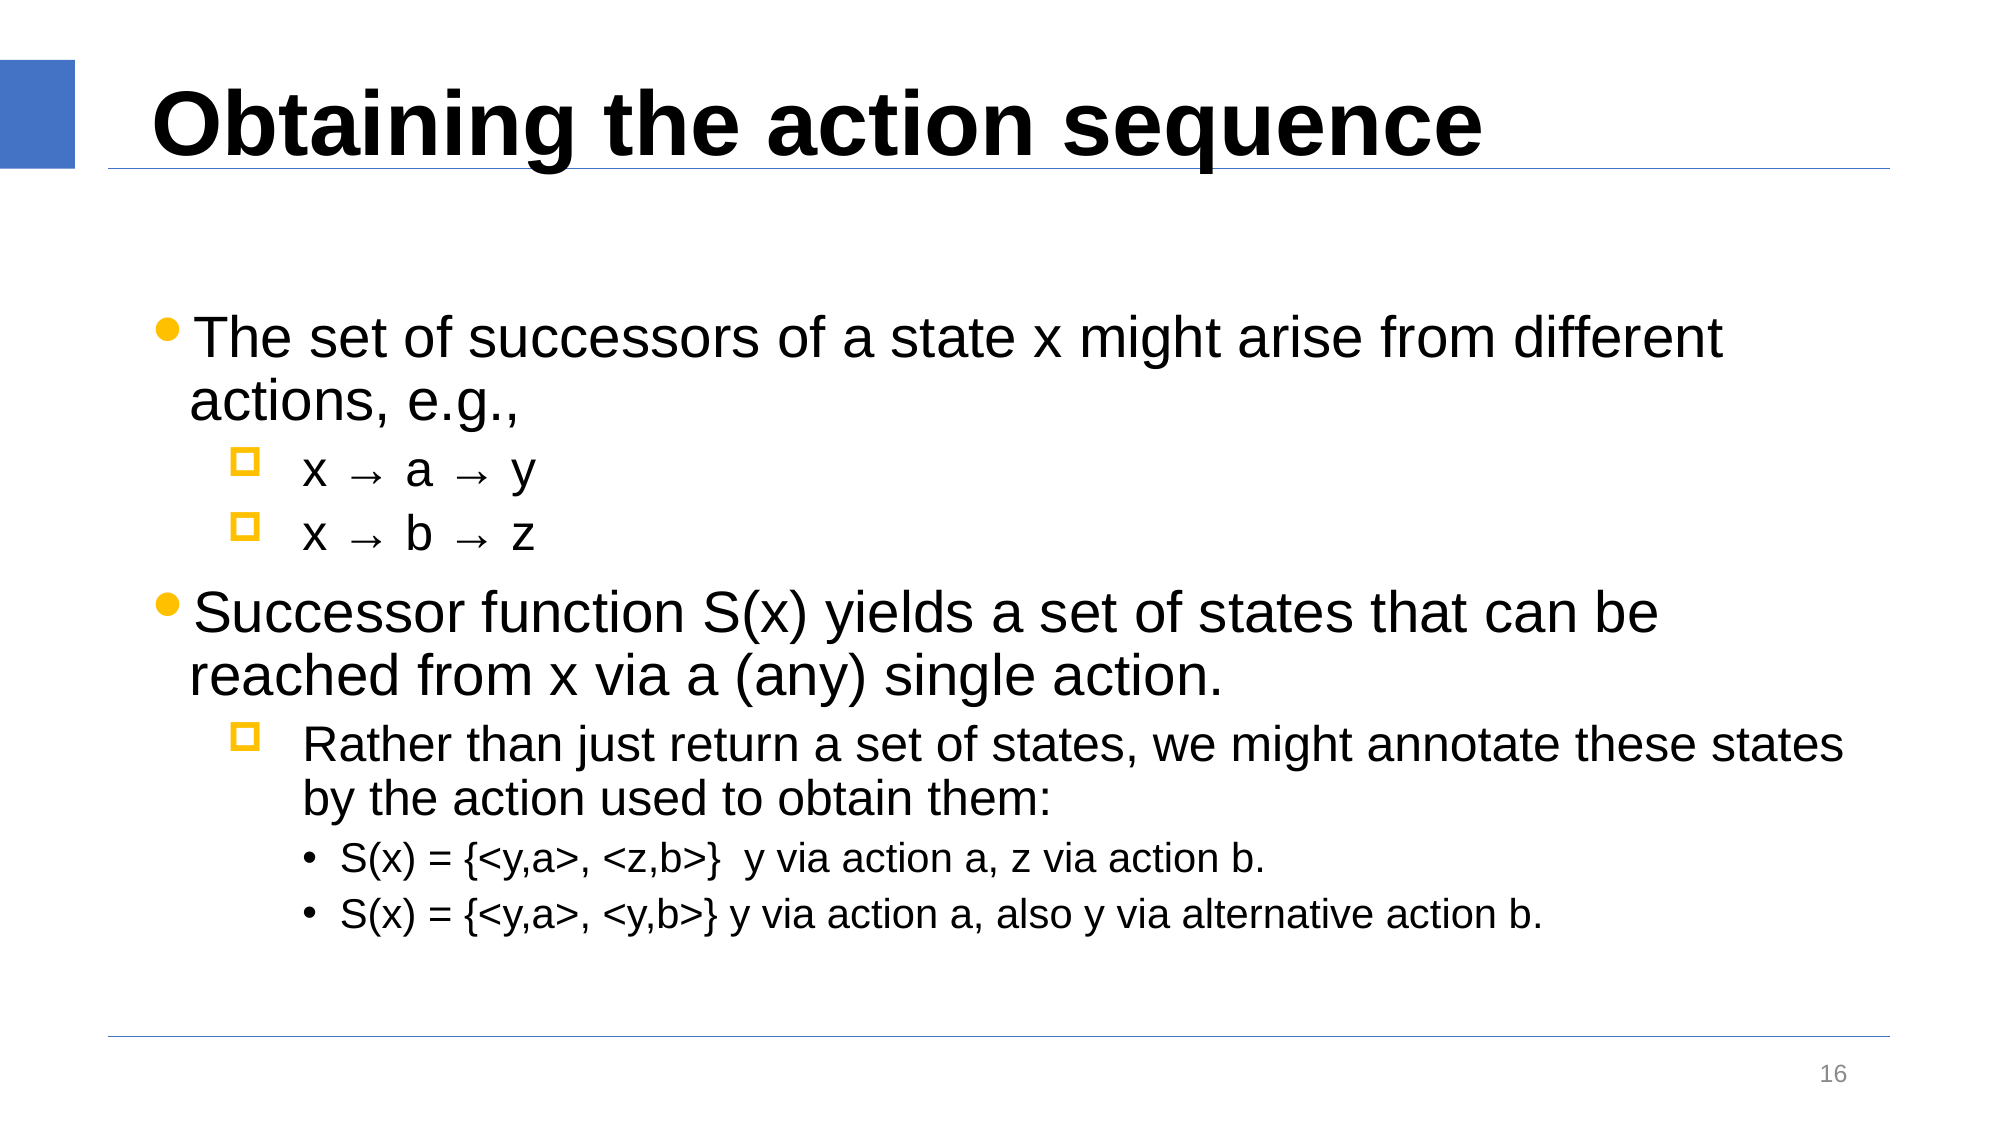

# Obtaining the action sequence
The set of successors of a state x might arise from different actions, e.g.,
x → a → y
x → b → z
Successor function S(x) yields a set of states that can be reached from x via a (any) single action.
Rather than just return a set of states, we might annotate these states by the action used to obtain them:
S(x) = {<y,a>, <z,b>}  y via action a, z via action b.
S(x) = {<y,a>, <y,b>} y via action a, also y via alternative action b.

16